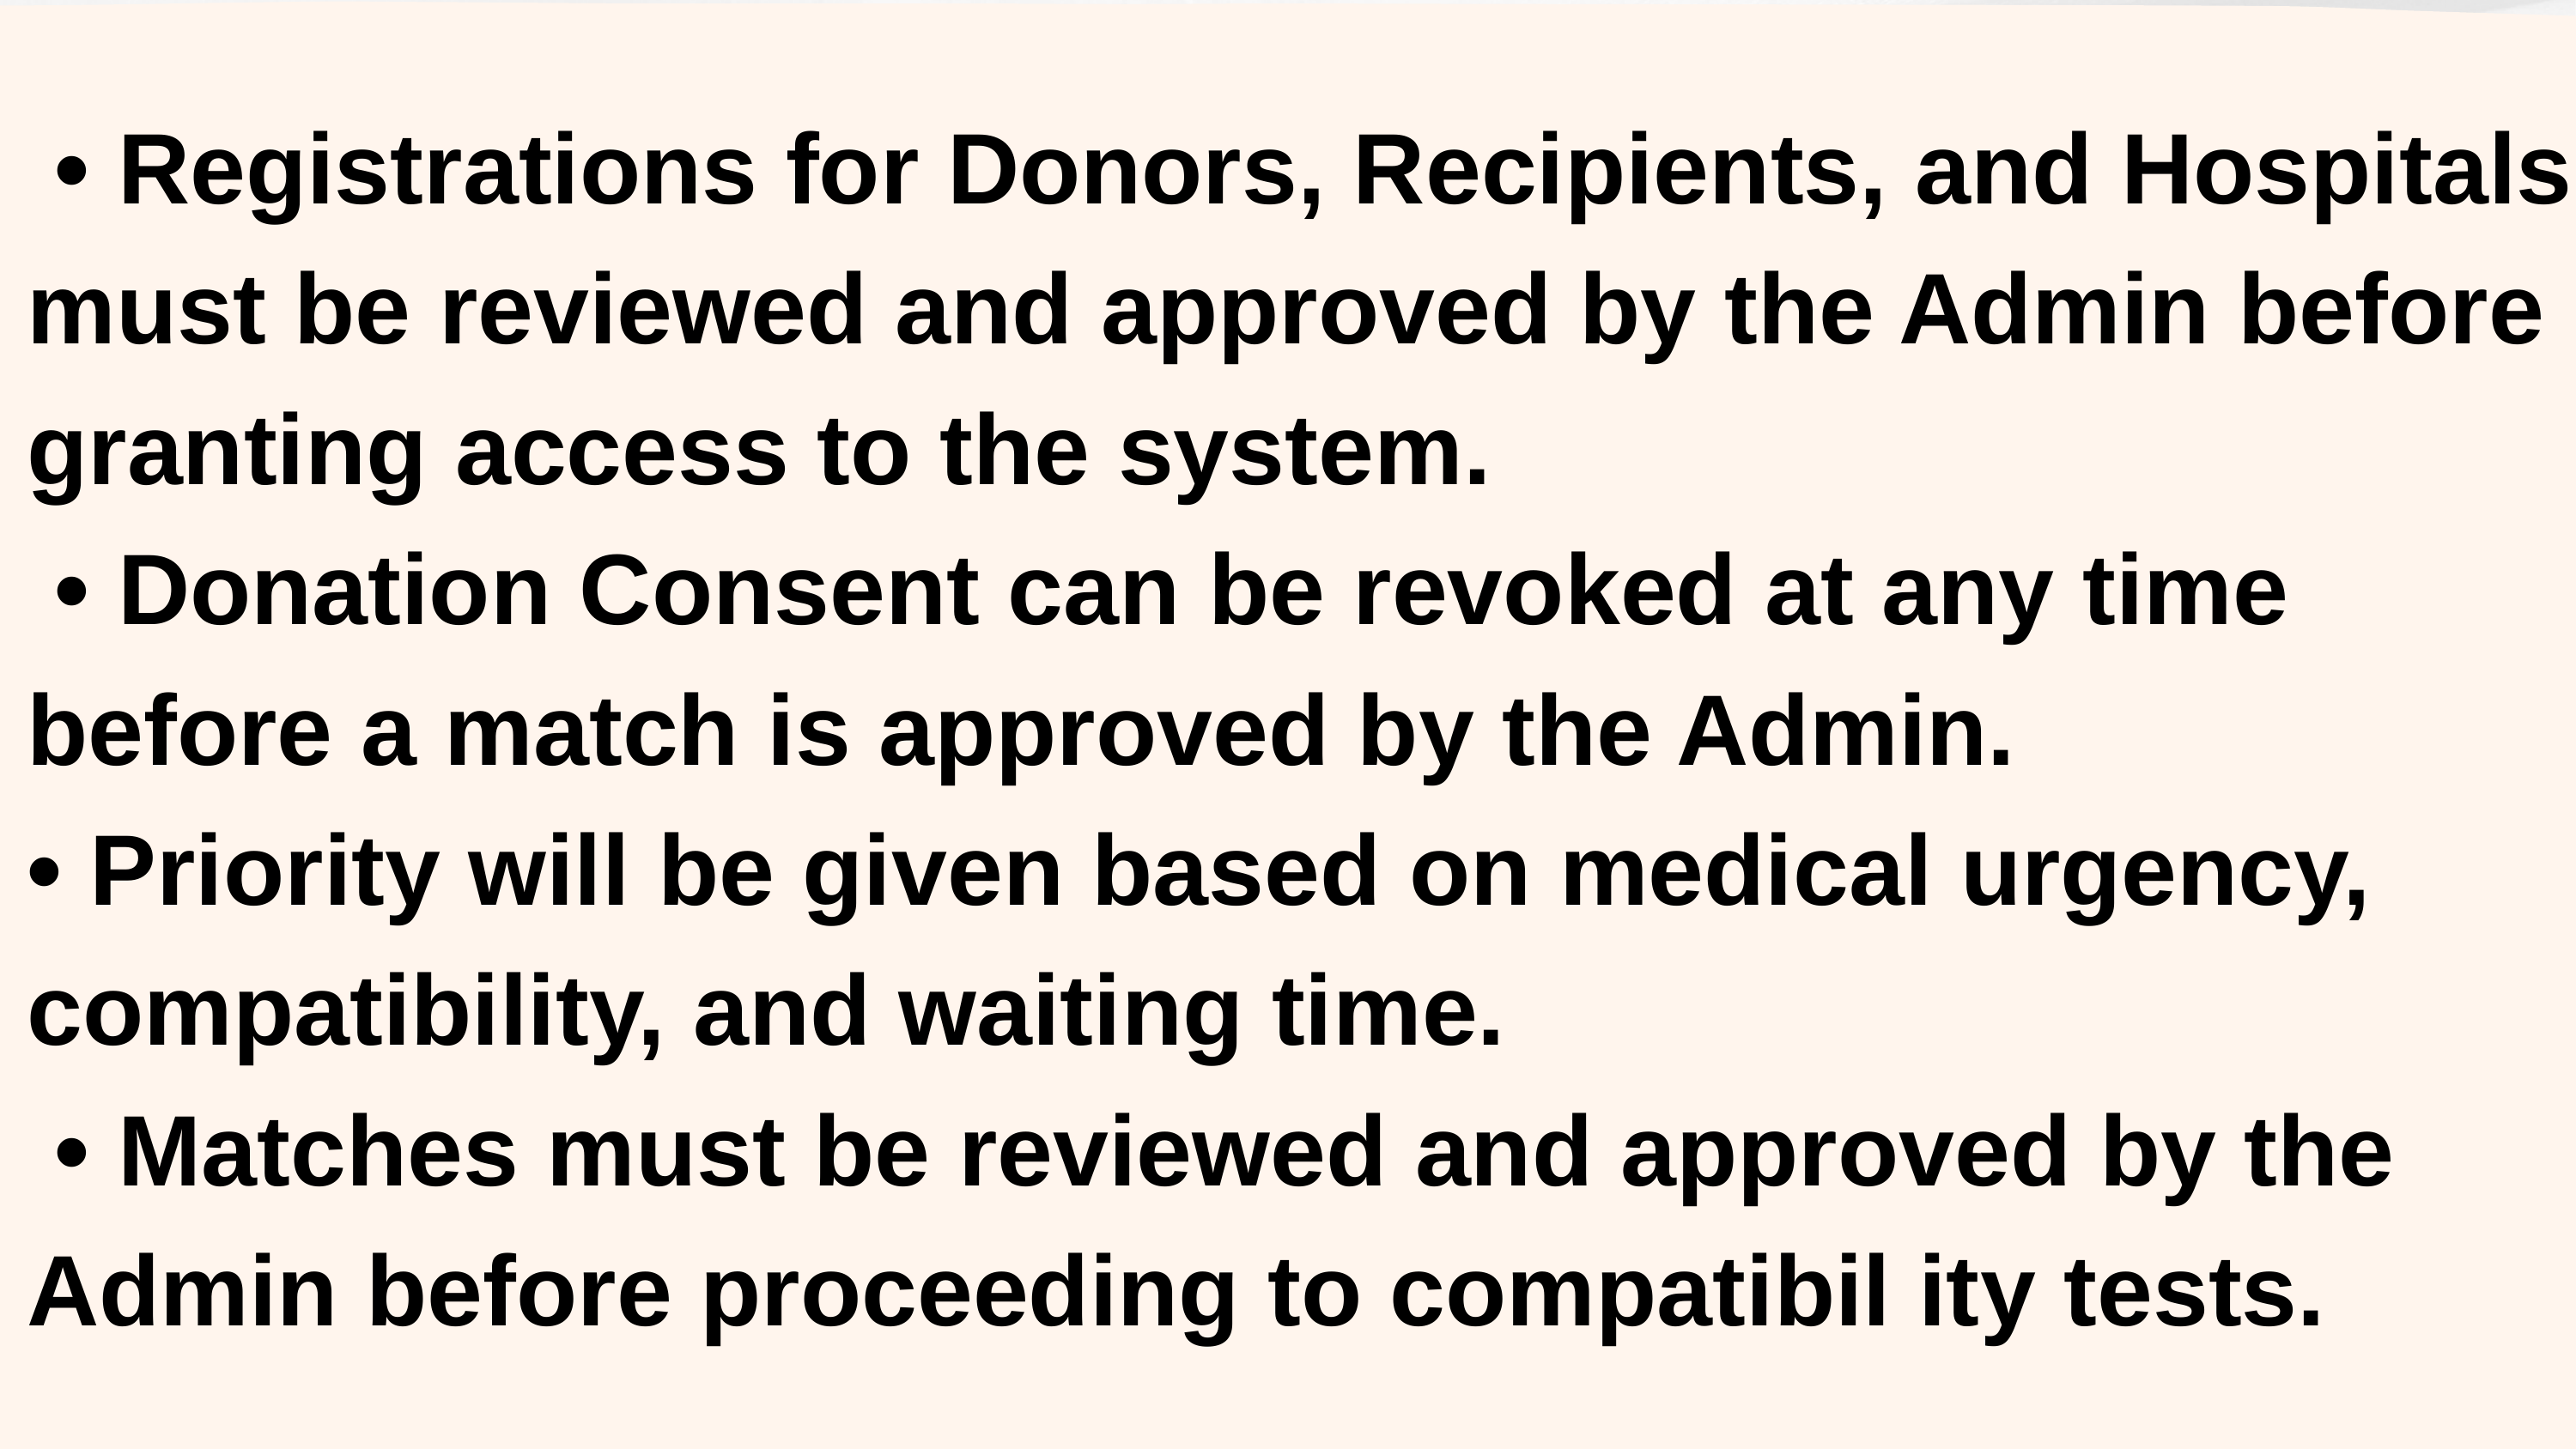

• Registrations for Donors, Recipients, and Hospitals must be reviewed and approved by the Admin before granting access to the system.
 • Donation Consent can be revoked at any time before a match is approved by the Admin.
• Priority will be given based on medical urgency, compatibility, and waiting time.
 • Matches must be reviewed and approved by the Admin before proceeding to compatibil ity tests.